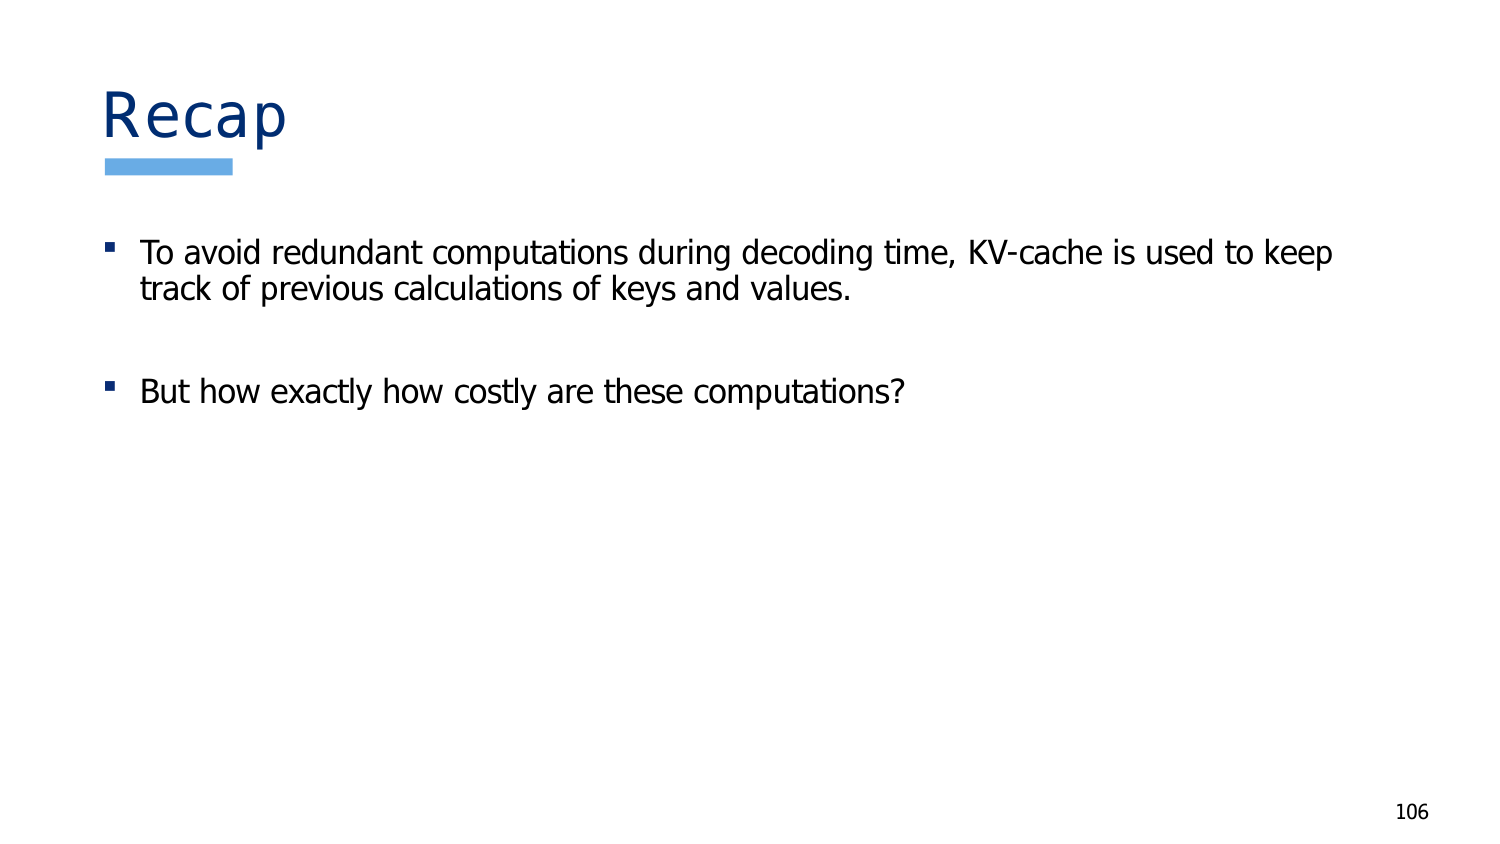

# Recap
To avoid redundant computations during decoding time, KV-cache is used to keep track of previous calculations of keys and values.

But how exactly how costly are these computations?